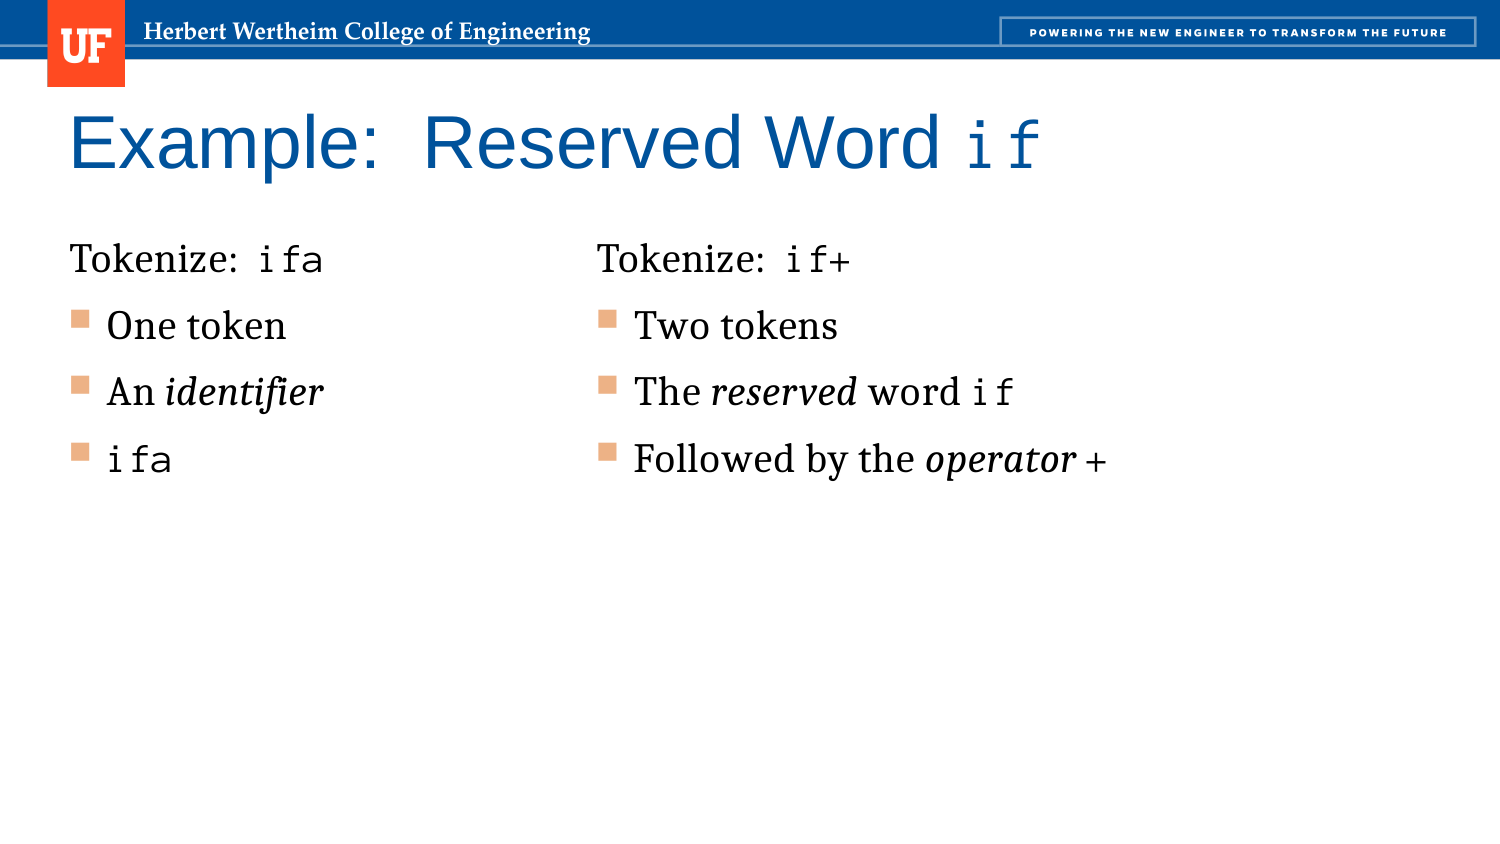

# Example:  Reserved Word if
Tokenize:  ifa
One token
An identifier
ifa
Tokenize:  if+
Two tokens
The reserved word if
Followed by the operator +